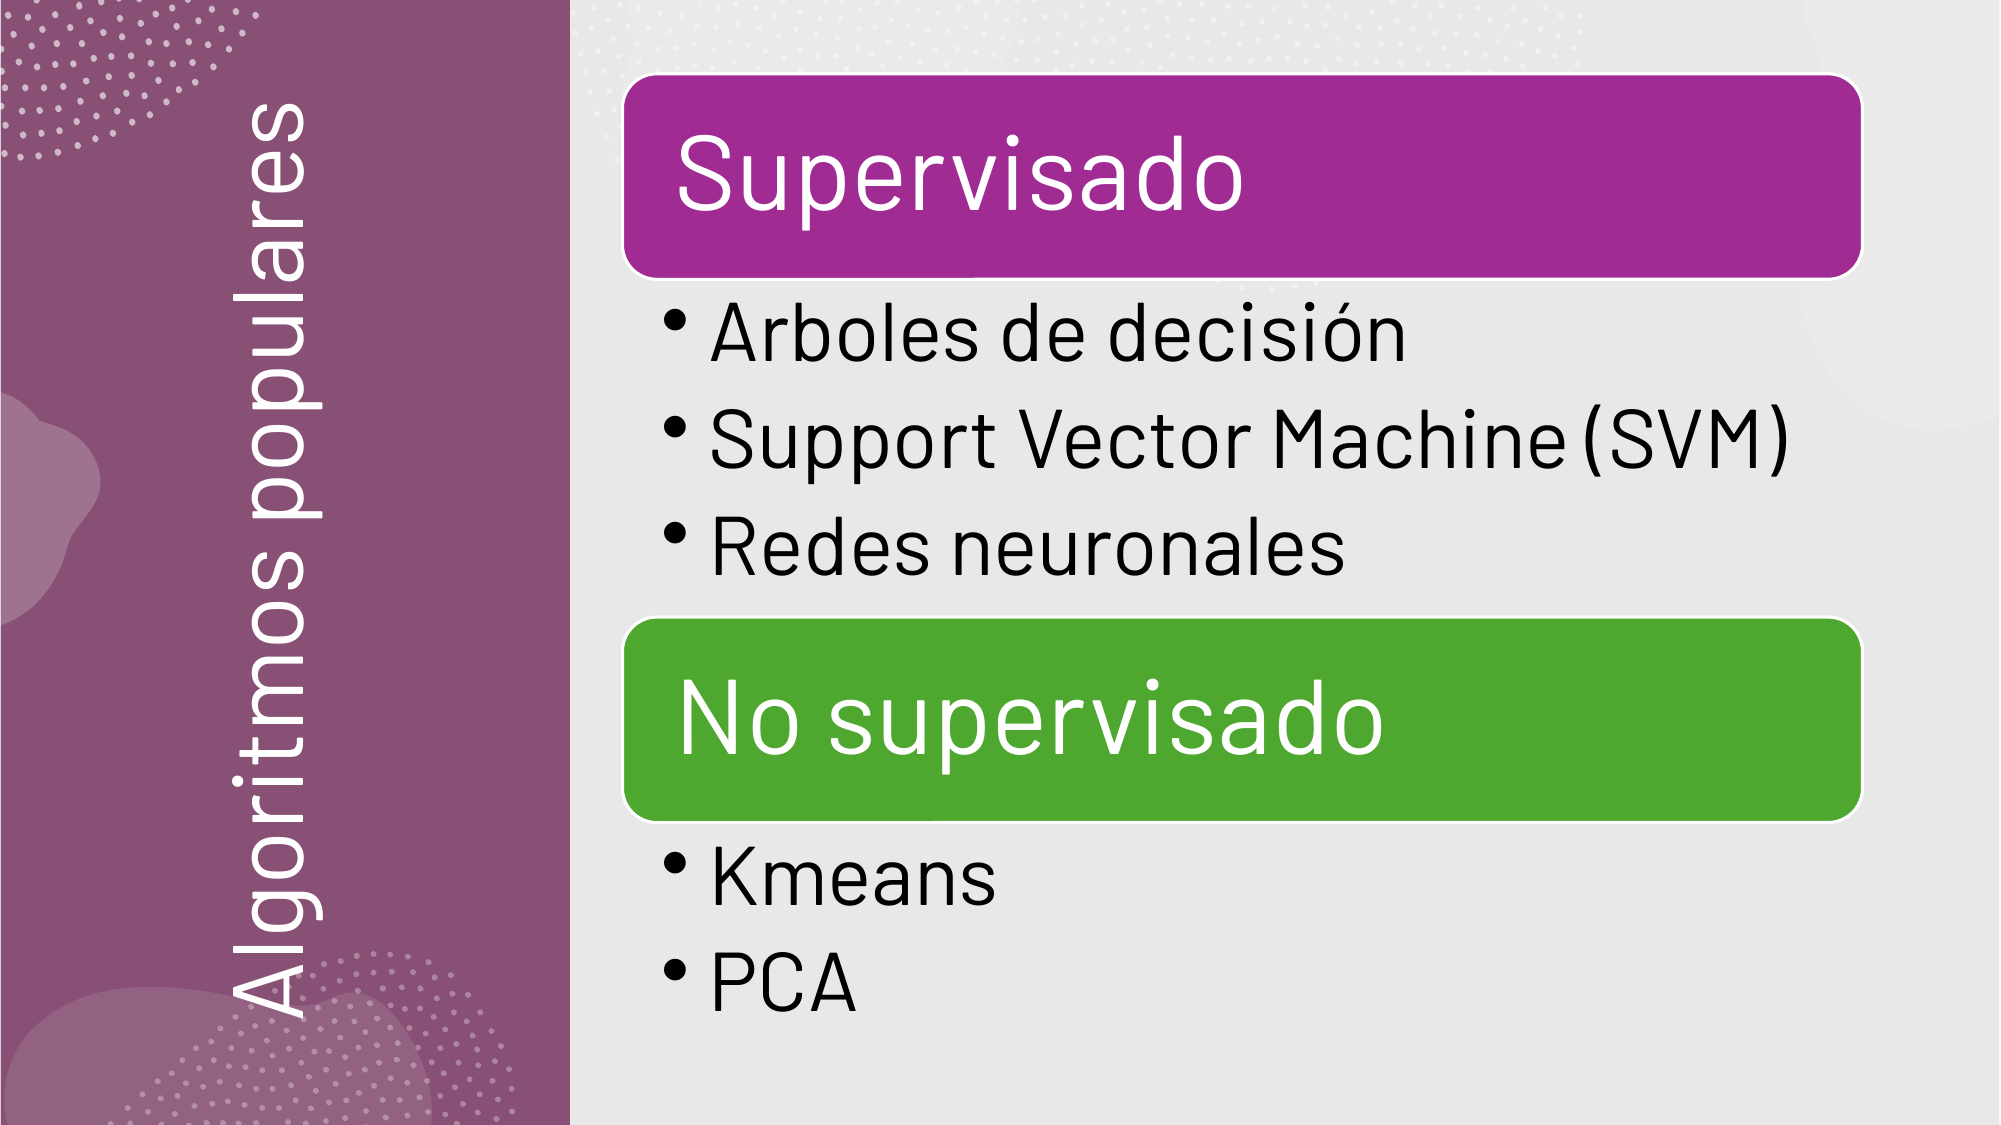

Supervisado
Arboles de decisión
Support Vector Machine (SVM)
Redes neuronales
No supervisado
Kmeans
PCA
# Algoritmos populares